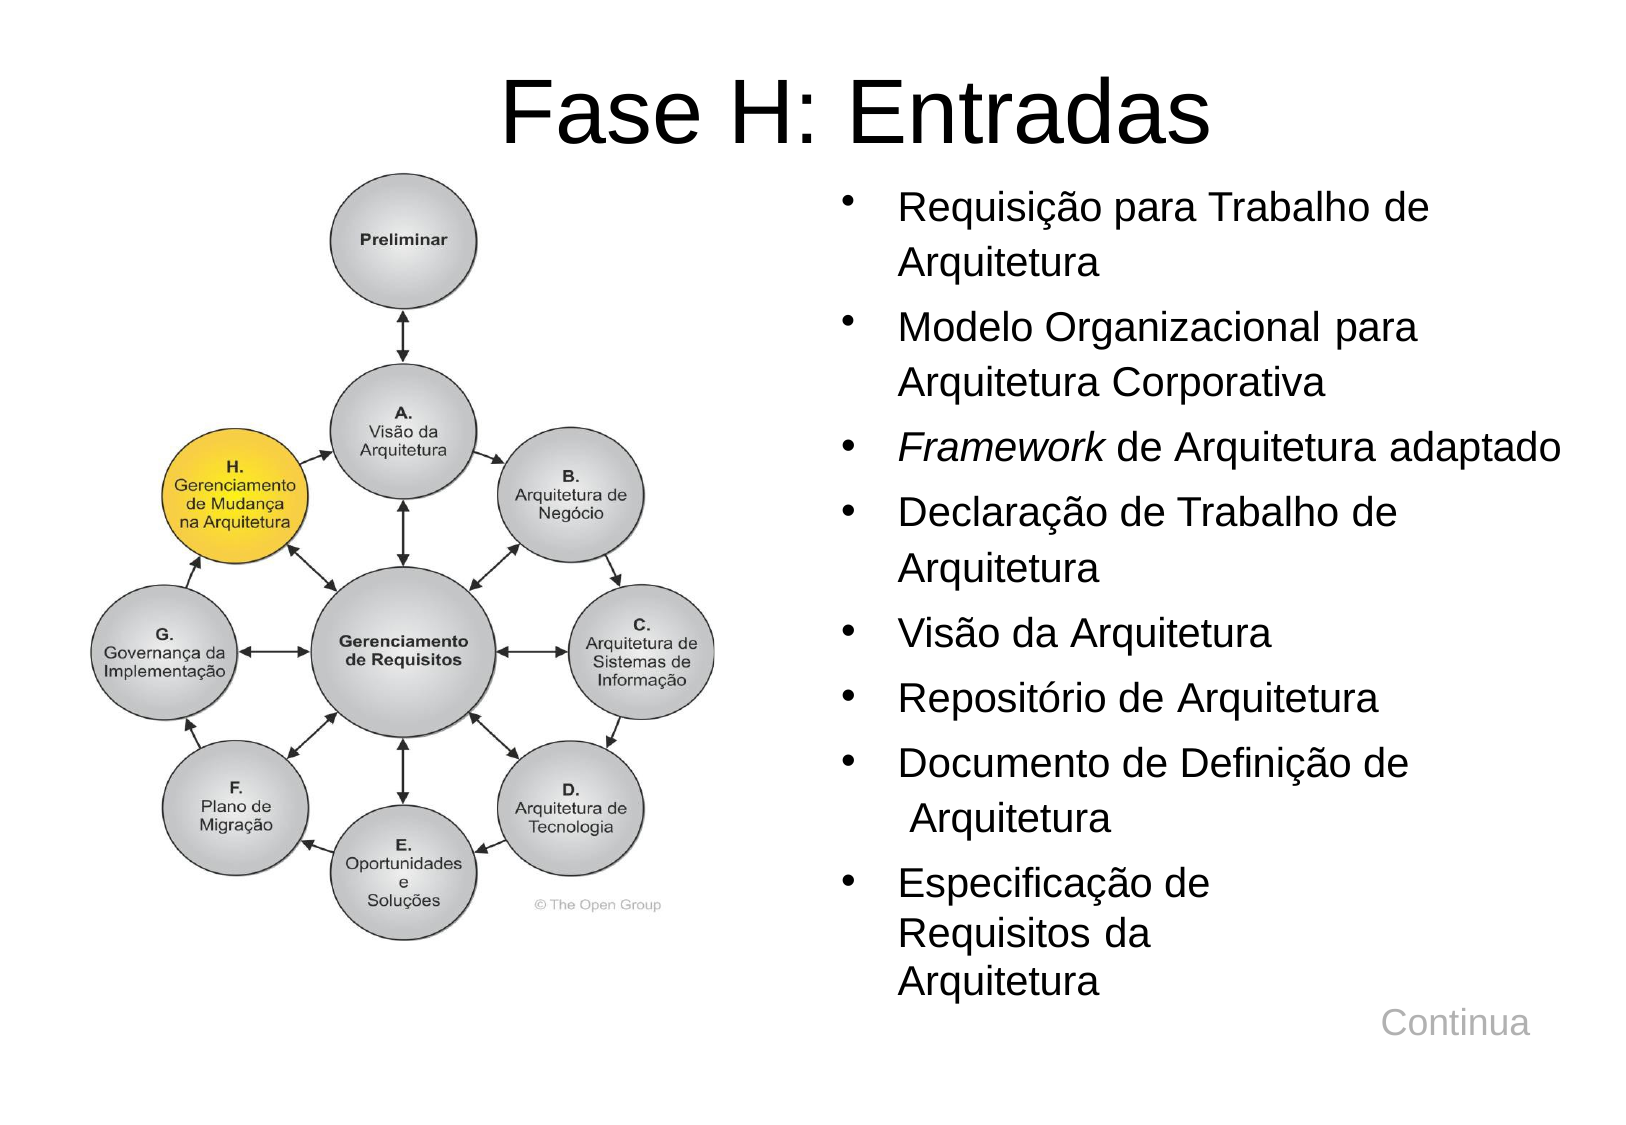

# Fase H: Entradas

Requisição para Trabalho de
Arquitetura
Modelo Organizacional para
Arquitetura Corporativa
Framework de Arquitetura adaptado
Declaração de Trabalho de
Arquitetura
Visão da Arquitetura
Repositório de Arquitetura
Documento de Definição de  Arquitetura
Especificação de Requisitos da
Arquitetura
Continua